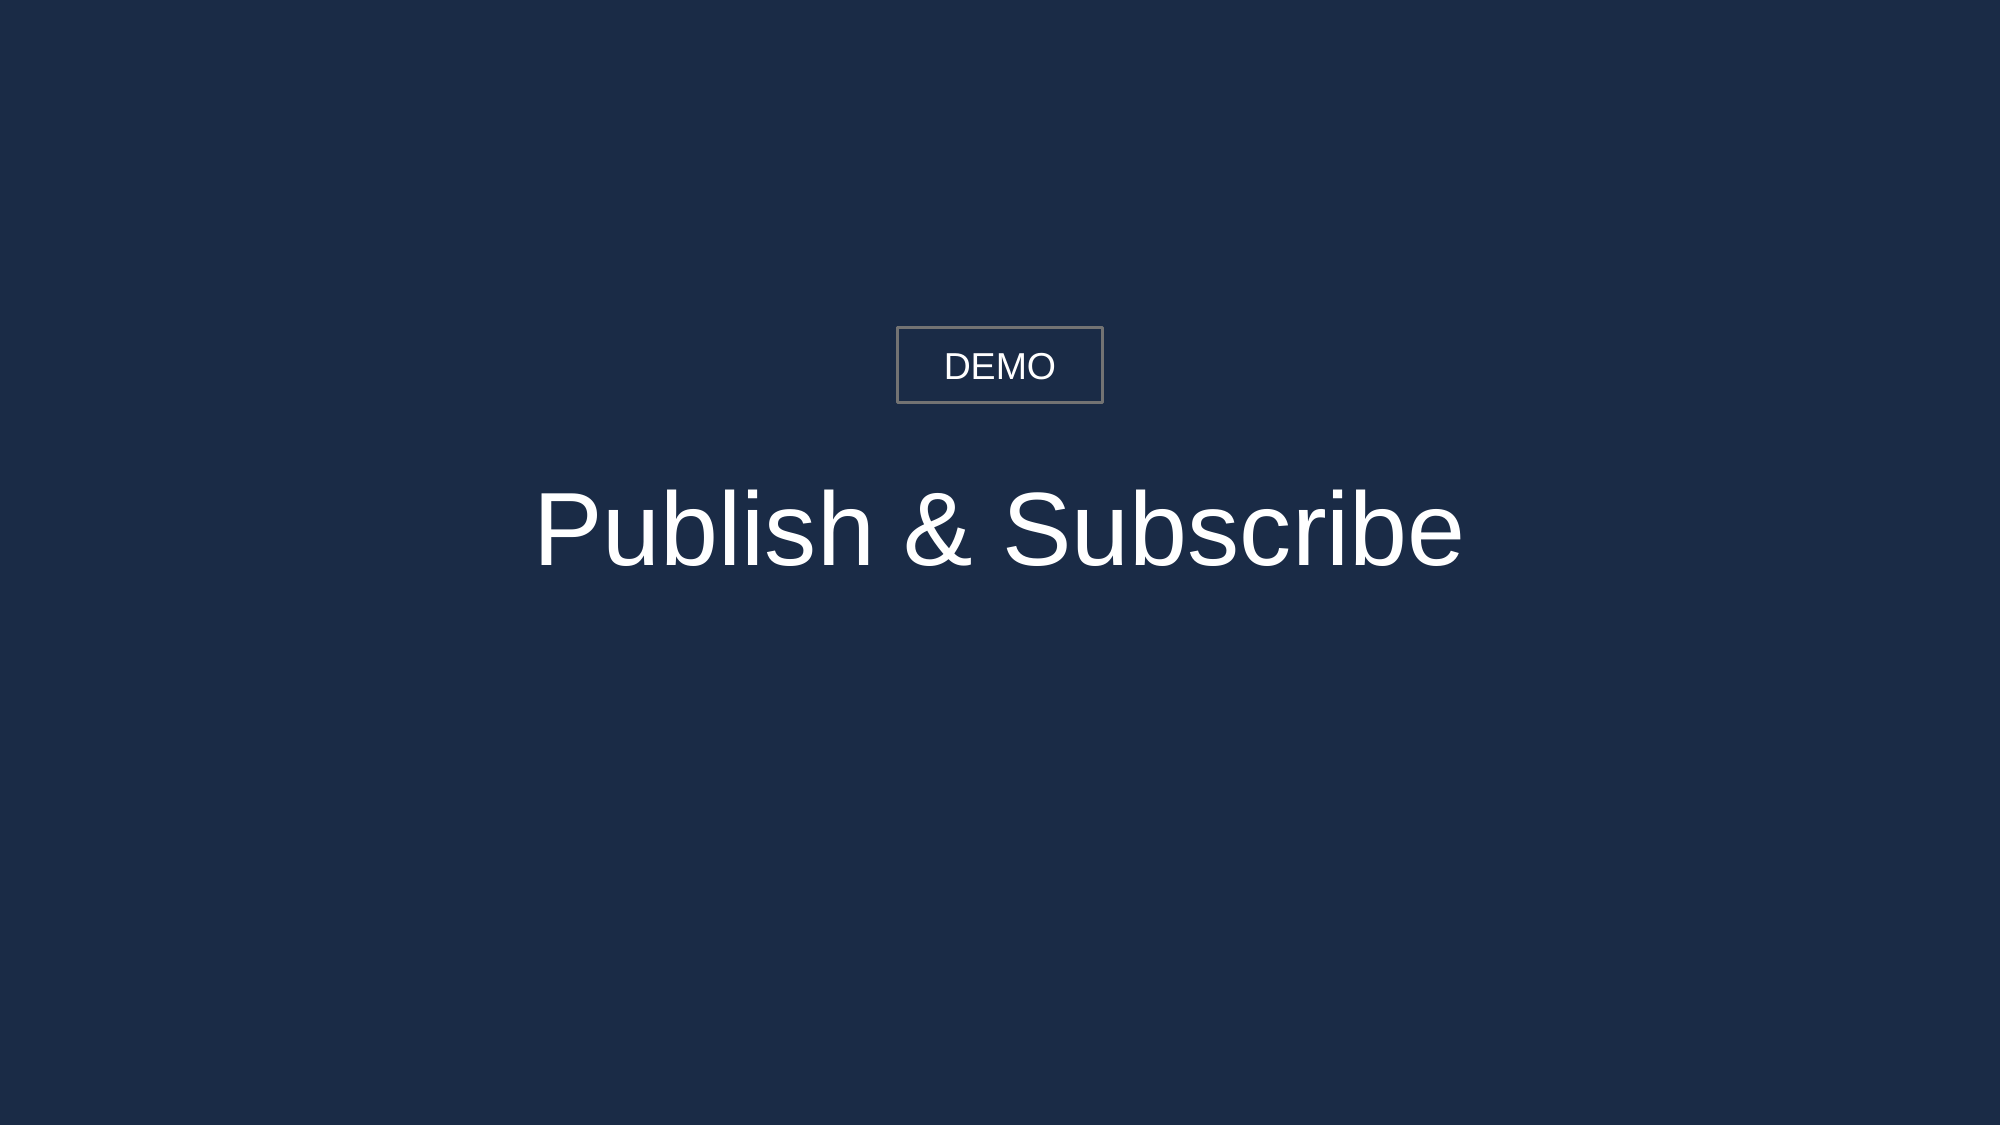

DEMO: Dapr state management and bindings
DEMO
Publish & Subscribe